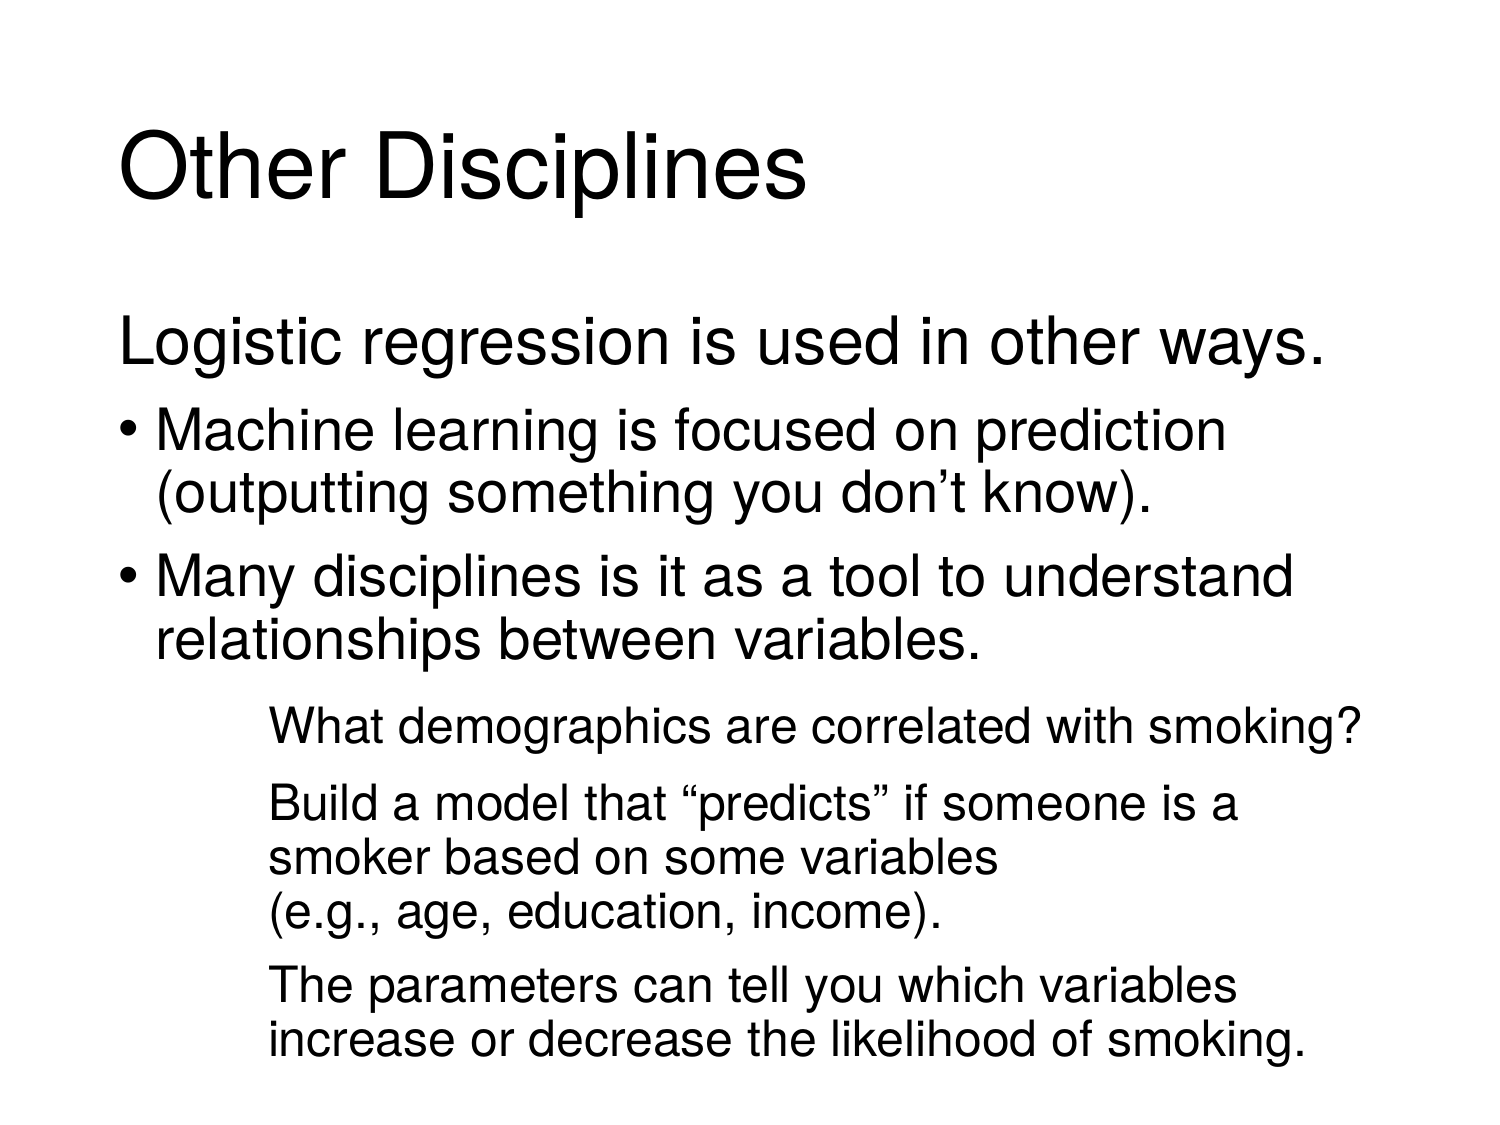

# Other Disciplines
Logistic regression is used in other ways.
Machine learning is focused on prediction (outputting something you don’t know).
Many disciplines is it as a tool to understand relationships between variables.
	What demographics are correlated with smoking?
	Build a model that “predicts” if someone is a
	smoker based on some variables
	(e.g., age, education, income).
	The parameters can tell you which variables
	increase or decrease the likelihood of smoking.